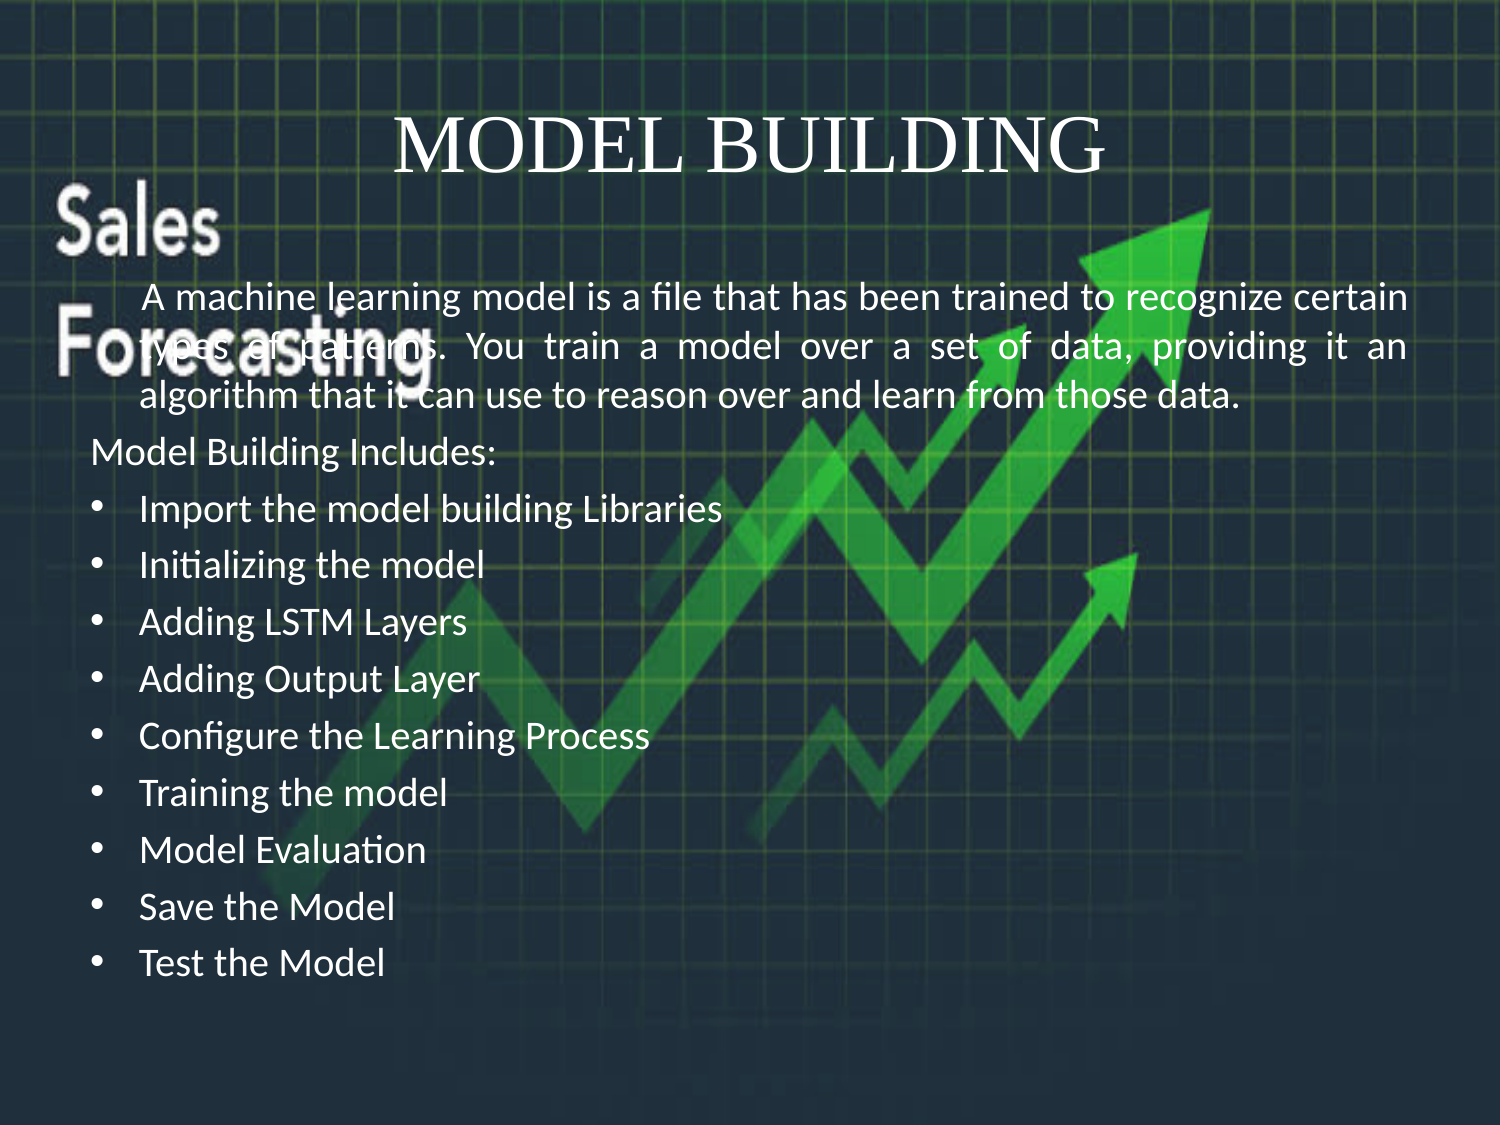

# MODEL BUILDING
     A machine learning model is a file that has been trained to recognize certain types of patterns. You train a model over a set of data, providing it an algorithm that it can use to reason over and learn from those data.
Model Building Includes:
Import the model building Libraries
Initializing the model
Adding LSTM Layers
Adding Output Layer
Configure the Learning Process
Training the model
Model Evaluation
Save the Model
Test the Model